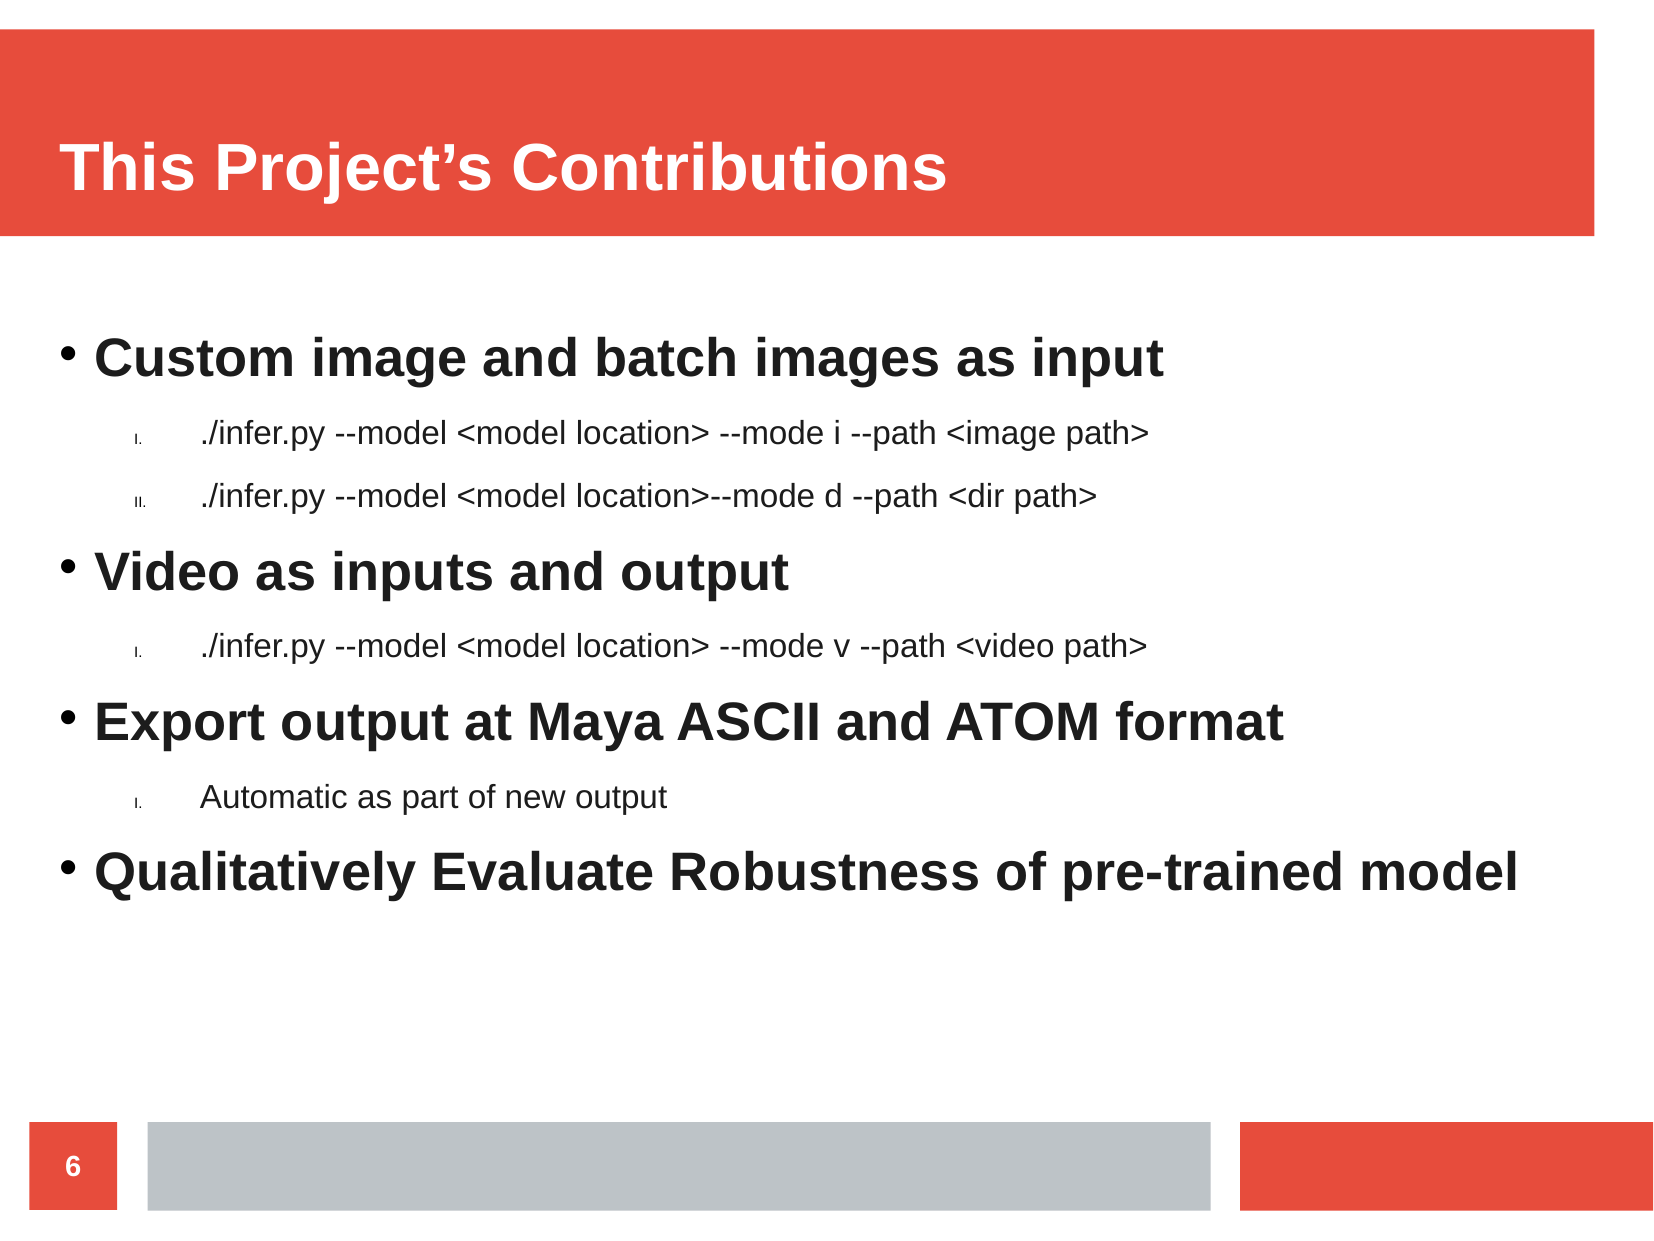

This Project’s Contributions
Custom image and batch images as input
./infer.py --model <model location> --mode i --path <image path>
./infer.py --model <model location>--mode d --path <dir path>
Video as inputs and output
./infer.py --model <model location> --mode v --path <video path>
Export output at Maya ASCII and ATOM format
Automatic as part of new output
Qualitatively Evaluate Robustness of pre-trained model
6